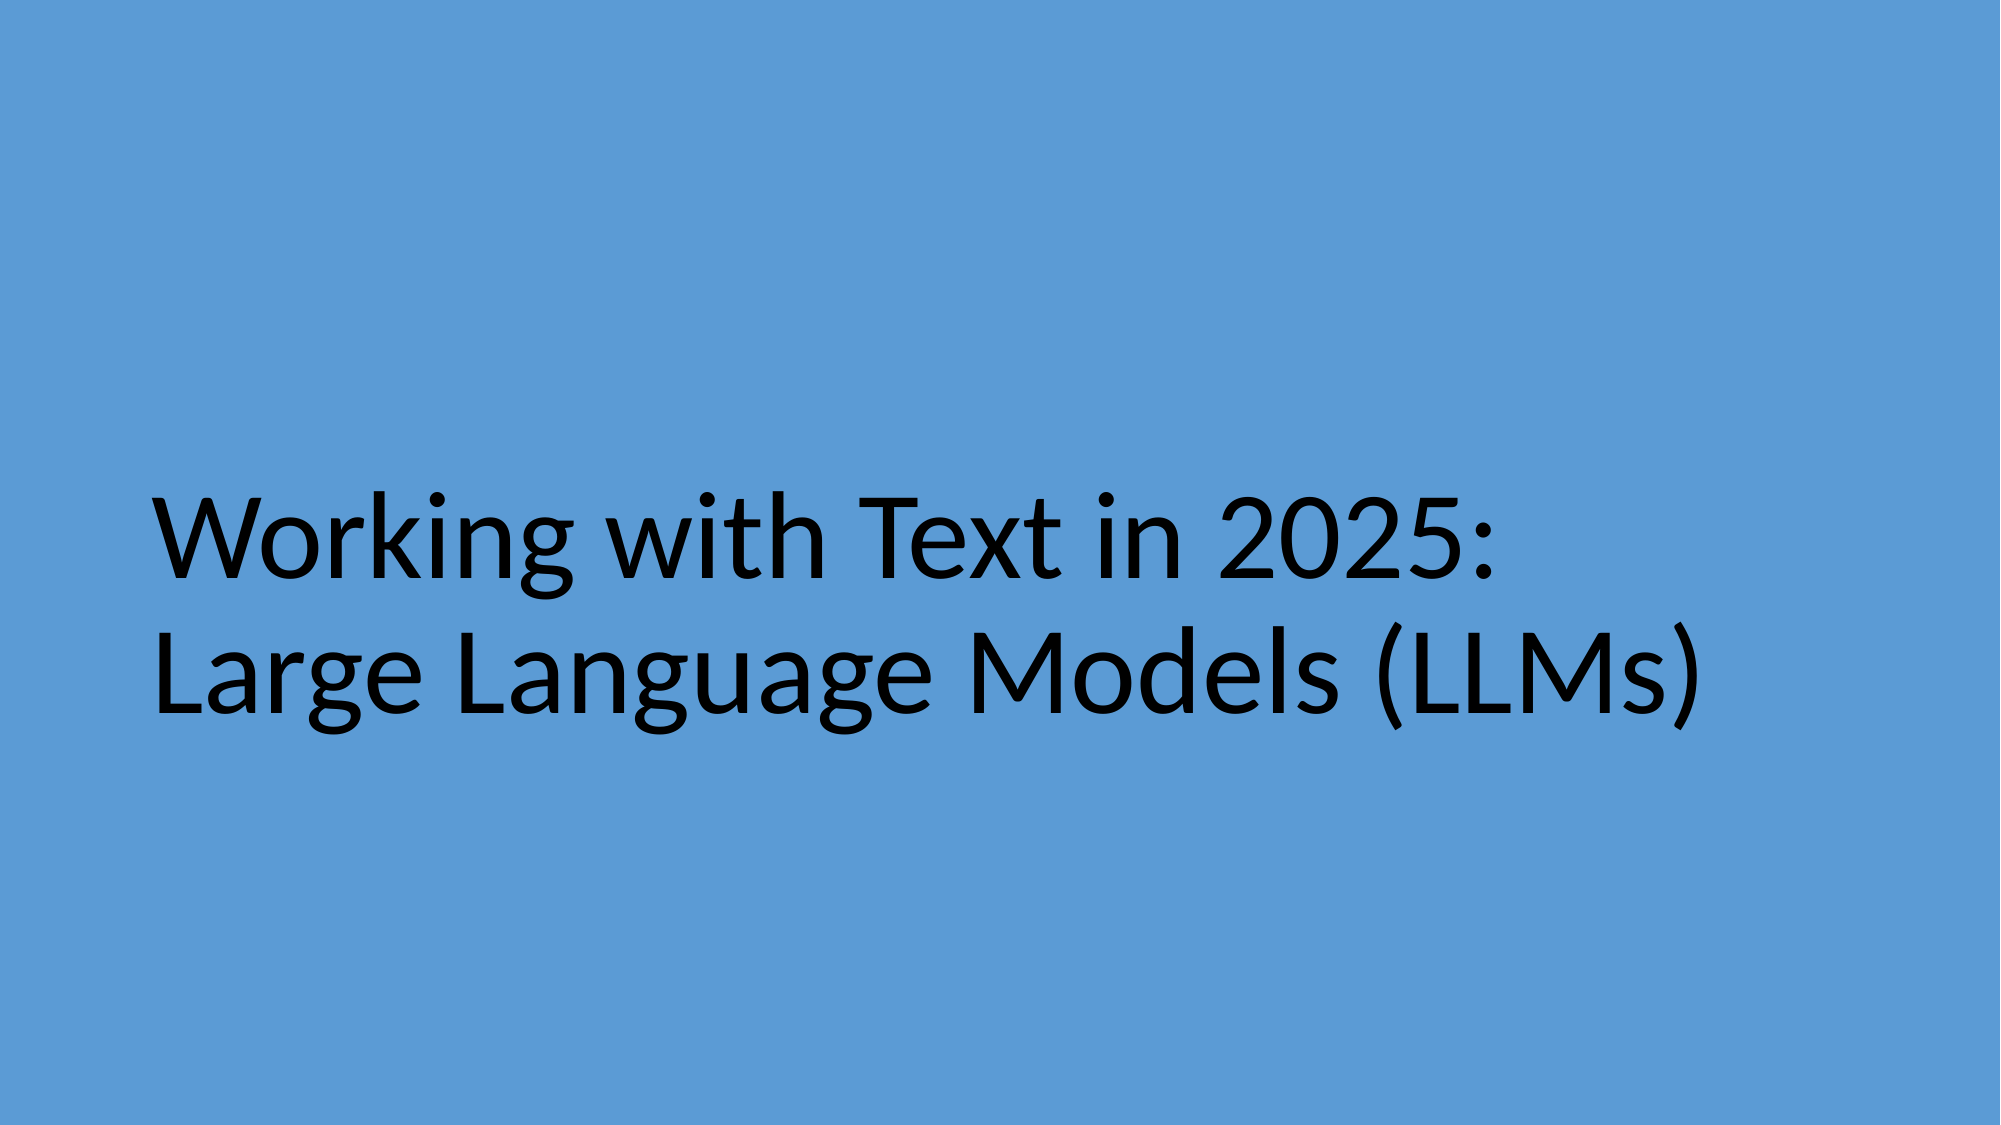

# Working with Text in 2025: Large Language Models (LLMs)